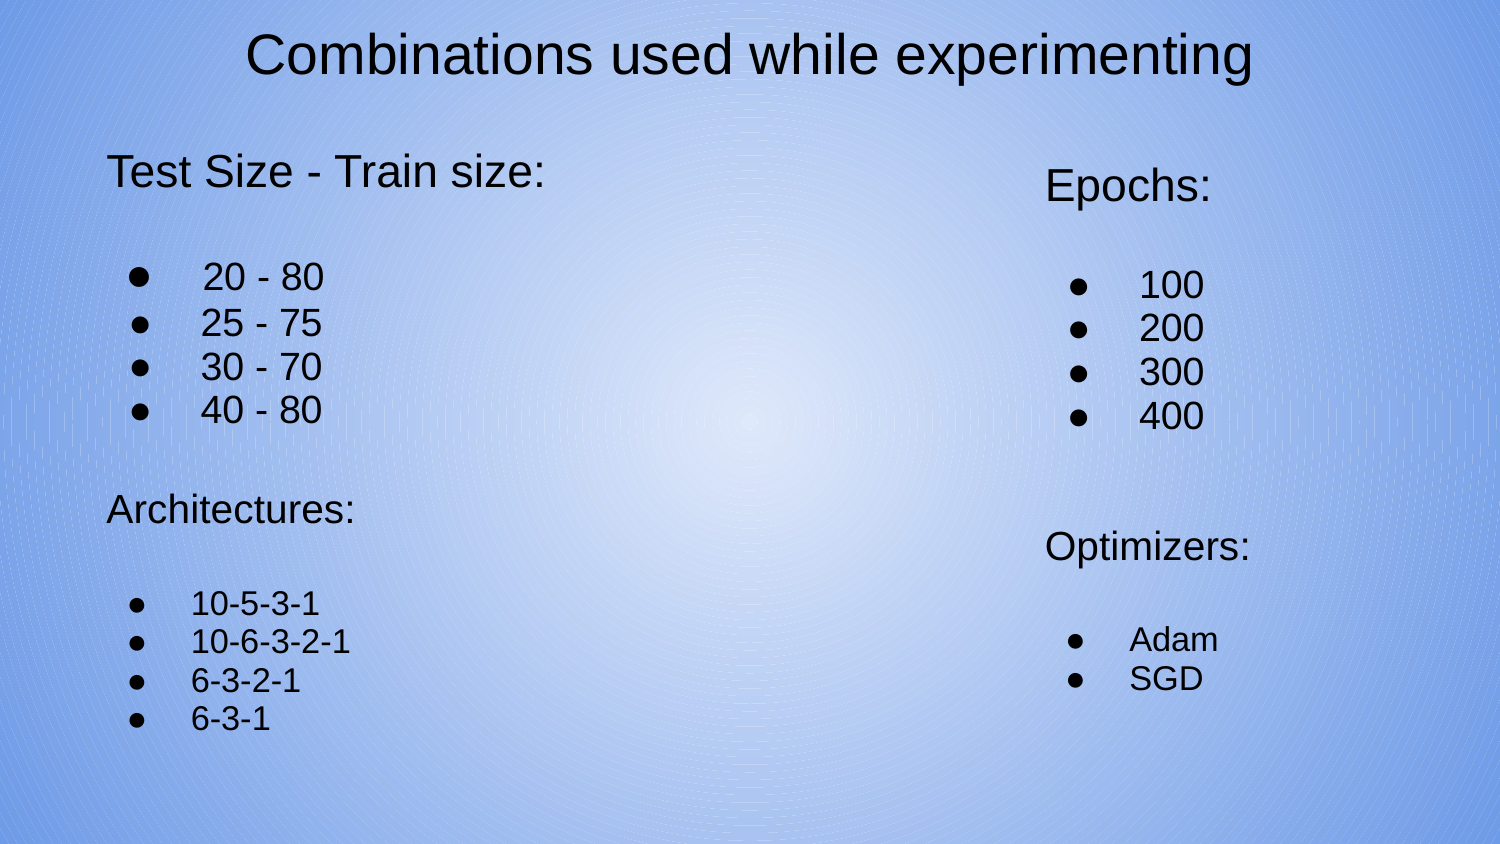

Combinations used while experimenting
# Test Size - Train size:

 20 - 80
 25 - 75
 30 - 70
 40 - 80
Epochs:

 100
 200
 300
 400
Architectures:

 10-5-3-1
 10-6-3-2-1
 6-3-2-1
 6-3-1
Optimizers:

 Adam
 SGD